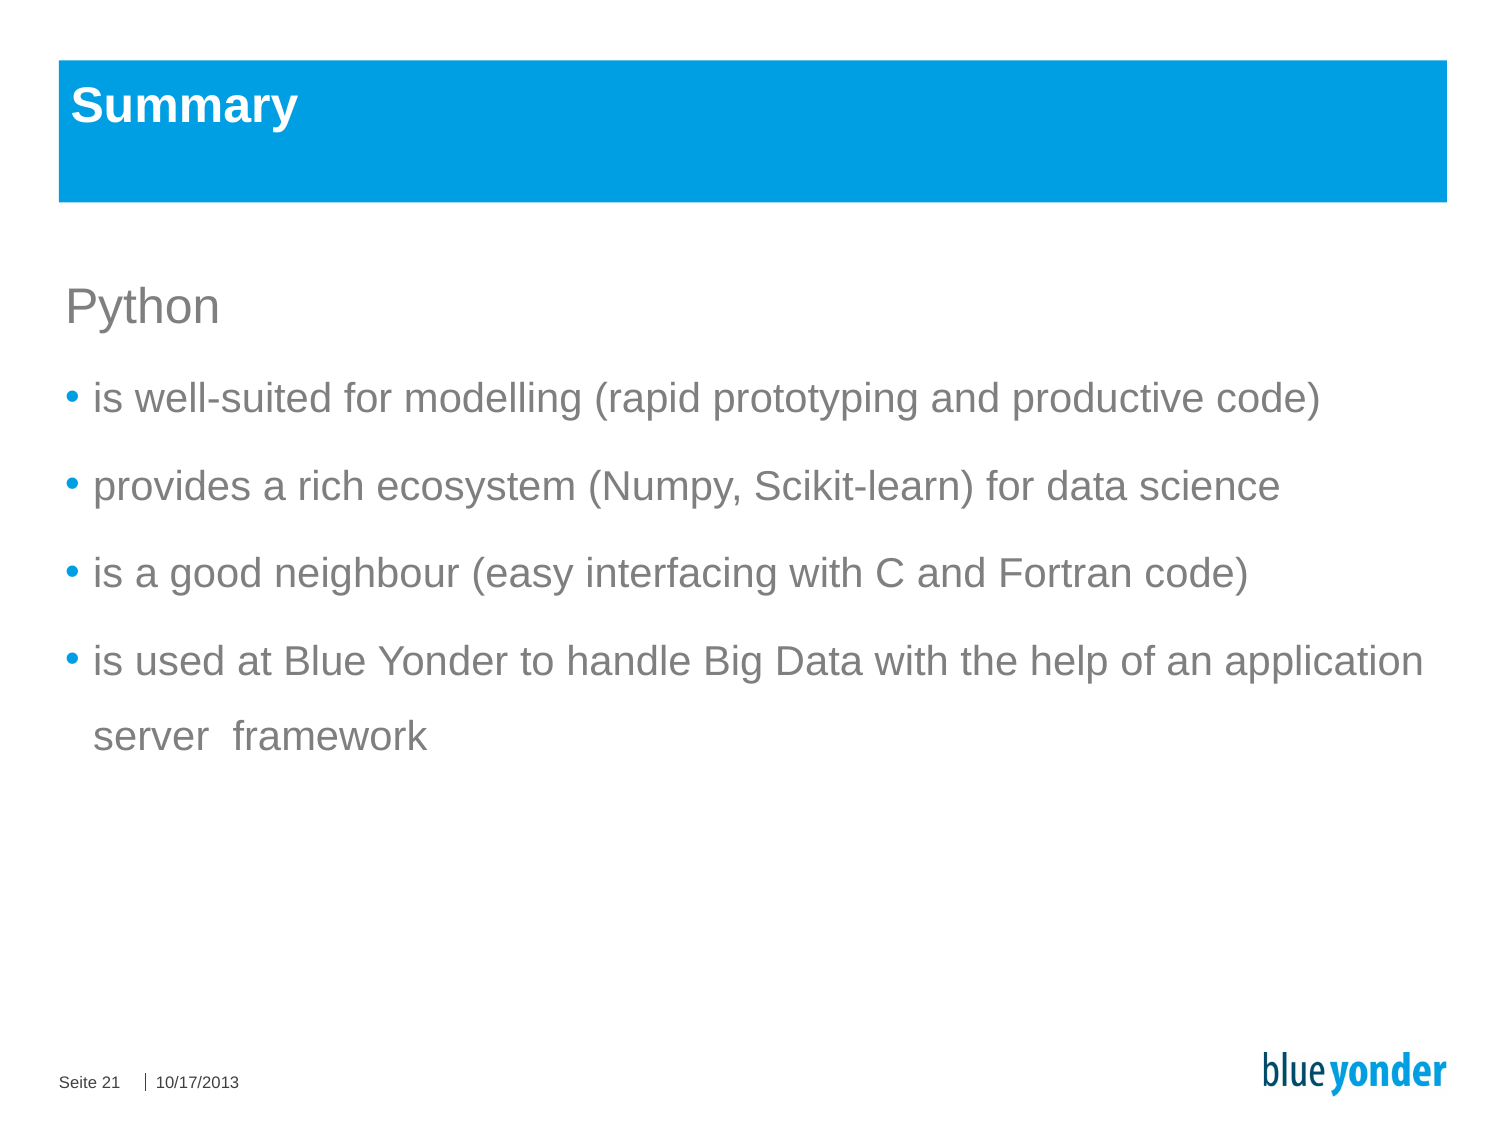

# Summary
Python
is well-suited for modelling (rapid prototyping and productive code)
provides a rich ecosystem (Numpy, Scikit-learn) for data science
is a good neighbour (easy interfacing with C and Fortran code)
is used at Blue Yonder to handle Big Data with the help of an application server  framework

Seite 21
10/17/2013